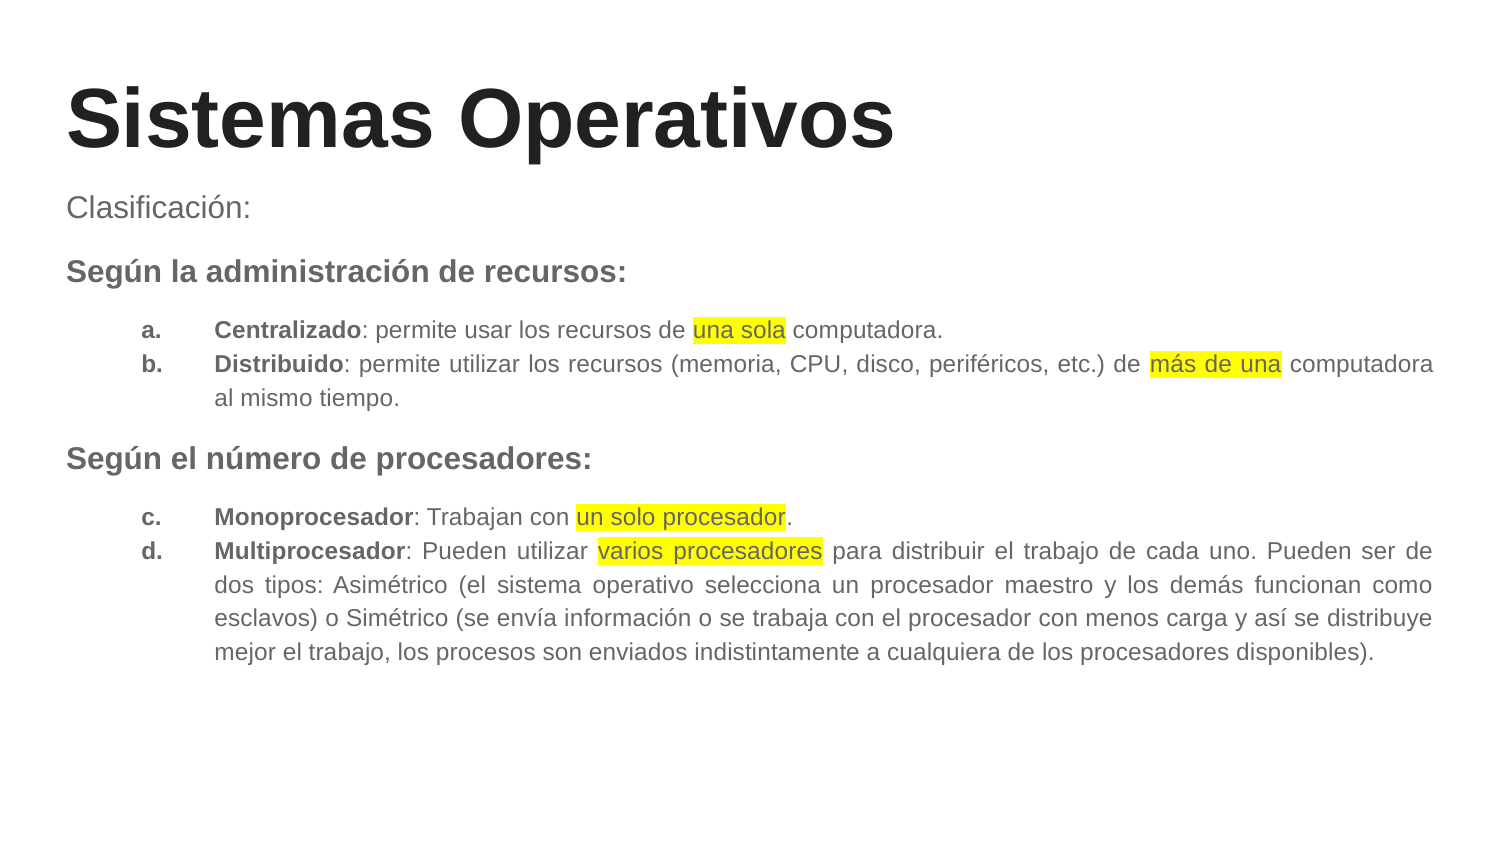

# Sistemas Operativos
Clasificación:
Según la administración de recursos:
Centralizado: permite usar los recursos de una sola computadora.
Distribuido: permite utilizar los recursos (memoria, CPU, disco, periféricos, etc.) de más de una computadora al mismo tiempo.
Según el número de procesadores:
Monoprocesador: Trabajan con un solo procesador.
Multiprocesador: Pueden utilizar varios procesadores para distribuir el trabajo de cada uno. Pueden ser de dos tipos: Asimétrico (el sistema operativo selecciona un procesador maestro y los demás funcionan como esclavos) o Simétrico (se envía información o se trabaja con el procesador con menos carga y así se distribuye mejor el trabajo, los procesos son enviados indistintamente a cualquiera de los procesadores disponibles).